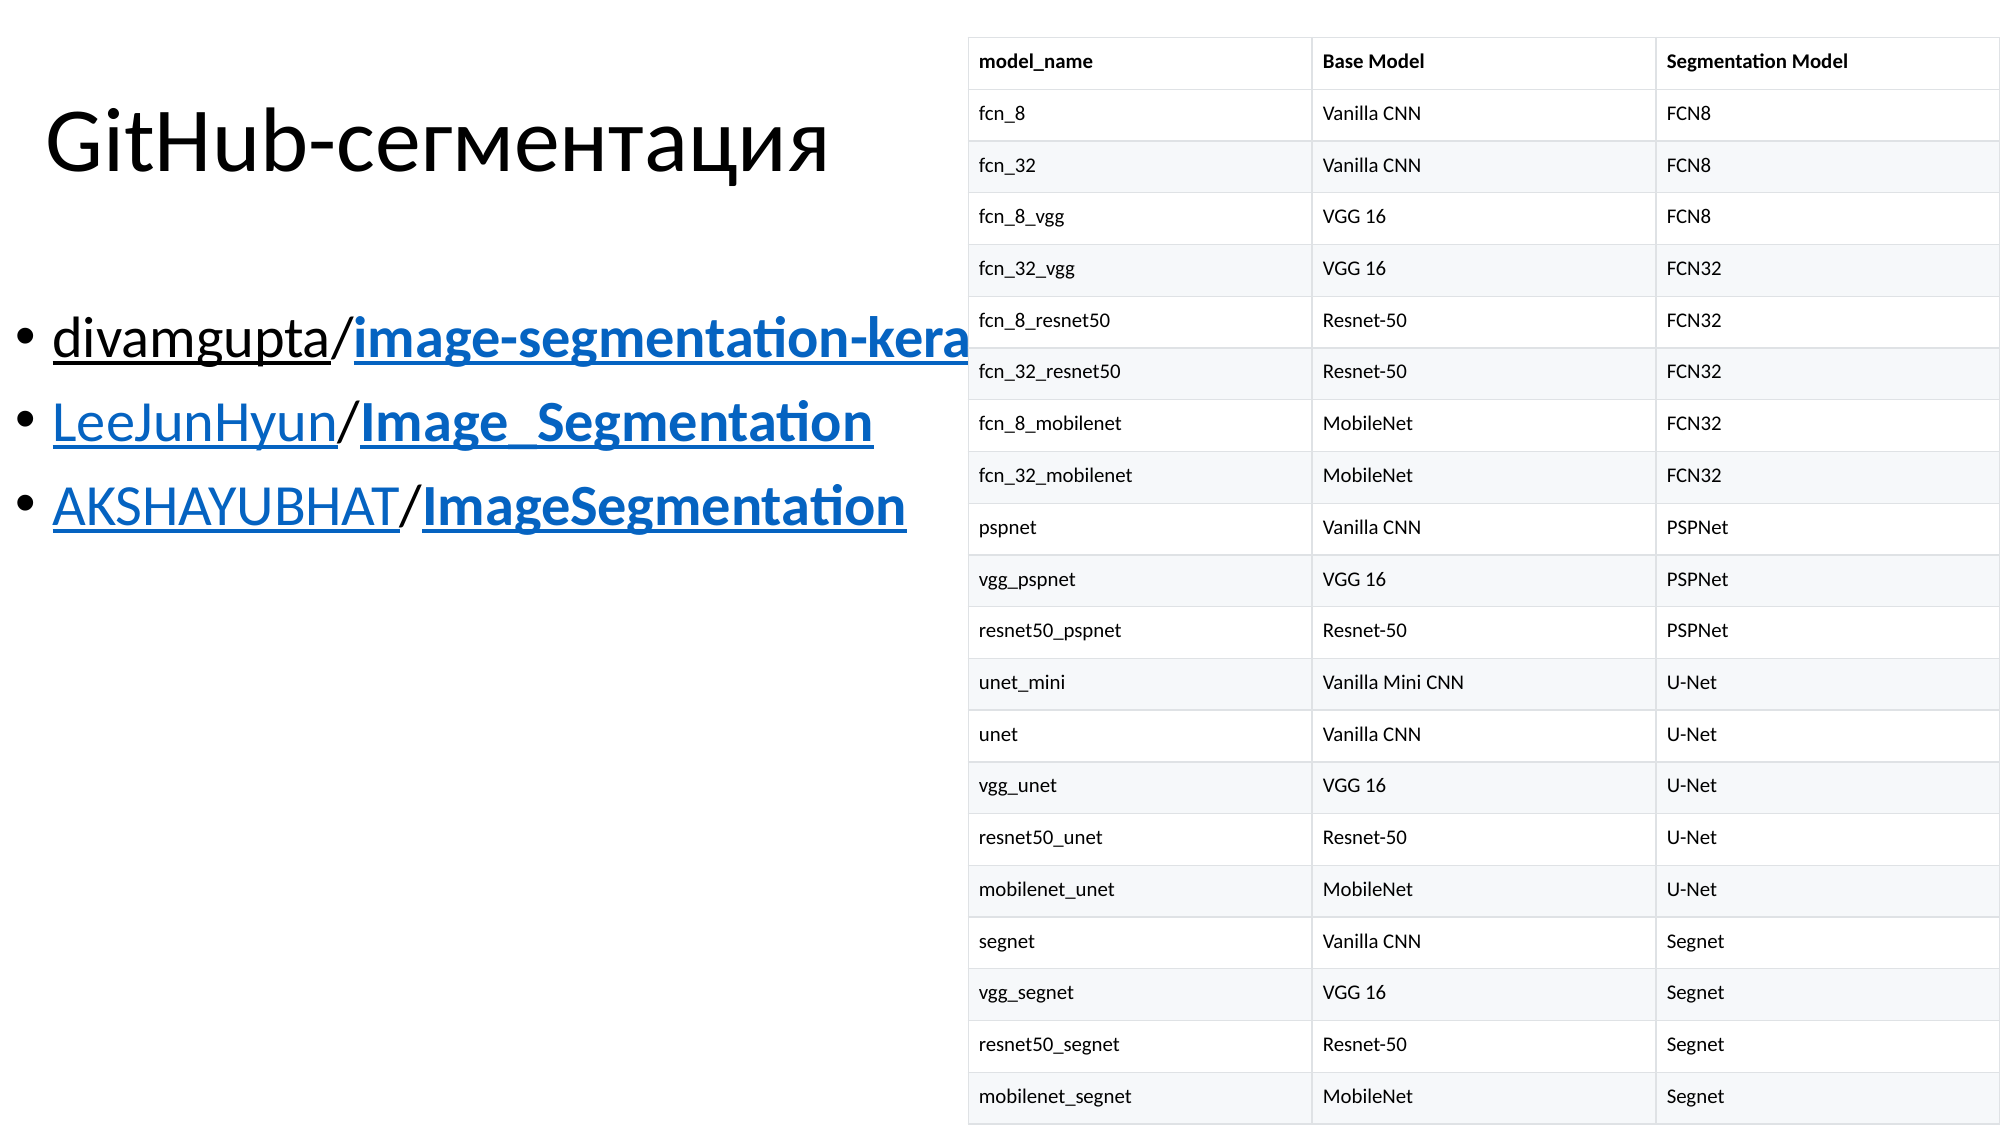

# GitHub-сегментация
| model\_name | Base Model | Segmentation Model |
| --- | --- | --- |
| fcn\_8 | Vanilla CNN | FCN8 |
| fcn\_32 | Vanilla CNN | FCN8 |
| fcn\_8\_vgg | VGG 16 | FCN8 |
| fcn\_32\_vgg | VGG 16 | FCN32 |
| fcn\_8\_resnet50 | Resnet-50 | FCN32 |
| fcn\_32\_resnet50 | Resnet-50 | FCN32 |
| fcn\_8\_mobilenet | MobileNet | FCN32 |
| fcn\_32\_mobilenet | MobileNet | FCN32 |
| pspnet | Vanilla CNN | PSPNet |
| vgg\_pspnet | VGG 16 | PSPNet |
| resnet50\_pspnet | Resnet-50 | PSPNet |
| unet\_mini | Vanilla Mini CNN | U-Net |
| unet | Vanilla CNN | U-Net |
| vgg\_unet | VGG 16 | U-Net |
| resnet50\_unet | Resnet-50 | U-Net |
| mobilenet\_unet | MobileNet | U-Net |
| segnet | Vanilla CNN | Segnet |
| vgg\_segnet | VGG 16 | Segnet |
| resnet50\_segnet | Resnet-50 | Segnet |
| mobilenet\_segnet | MobileNet | Segnet |
divamgupta/image-segmentation-
keras
LeeJunHyun/Image_Segmentation
AKSHAYUBHAT/ImageSegmentation